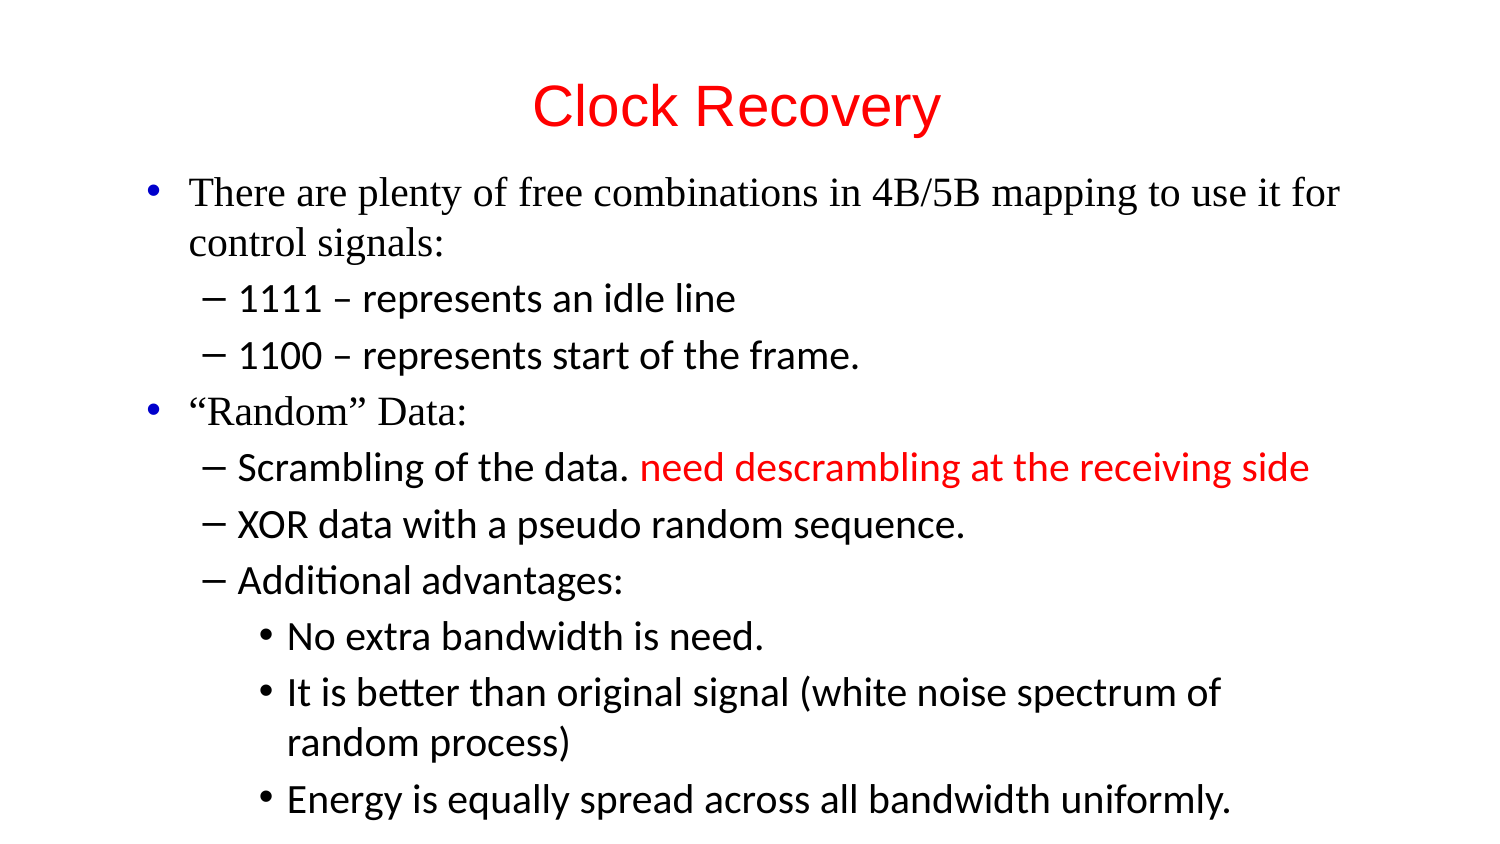

# Clock Recovery
There are plenty of free combinations in 4B/5B mapping to use it for control signals:
1111 – represents an idle line
1100 – represents start of the frame.
“Random” Data:
Scrambling of the data. need descrambling at the receiving side
XOR data with a pseudo random sequence.
Additional advantages:
No extra bandwidth is need.
It is better than original signal (white noise spectrum of random process)
Energy is equally spread across all bandwidth uniformly.